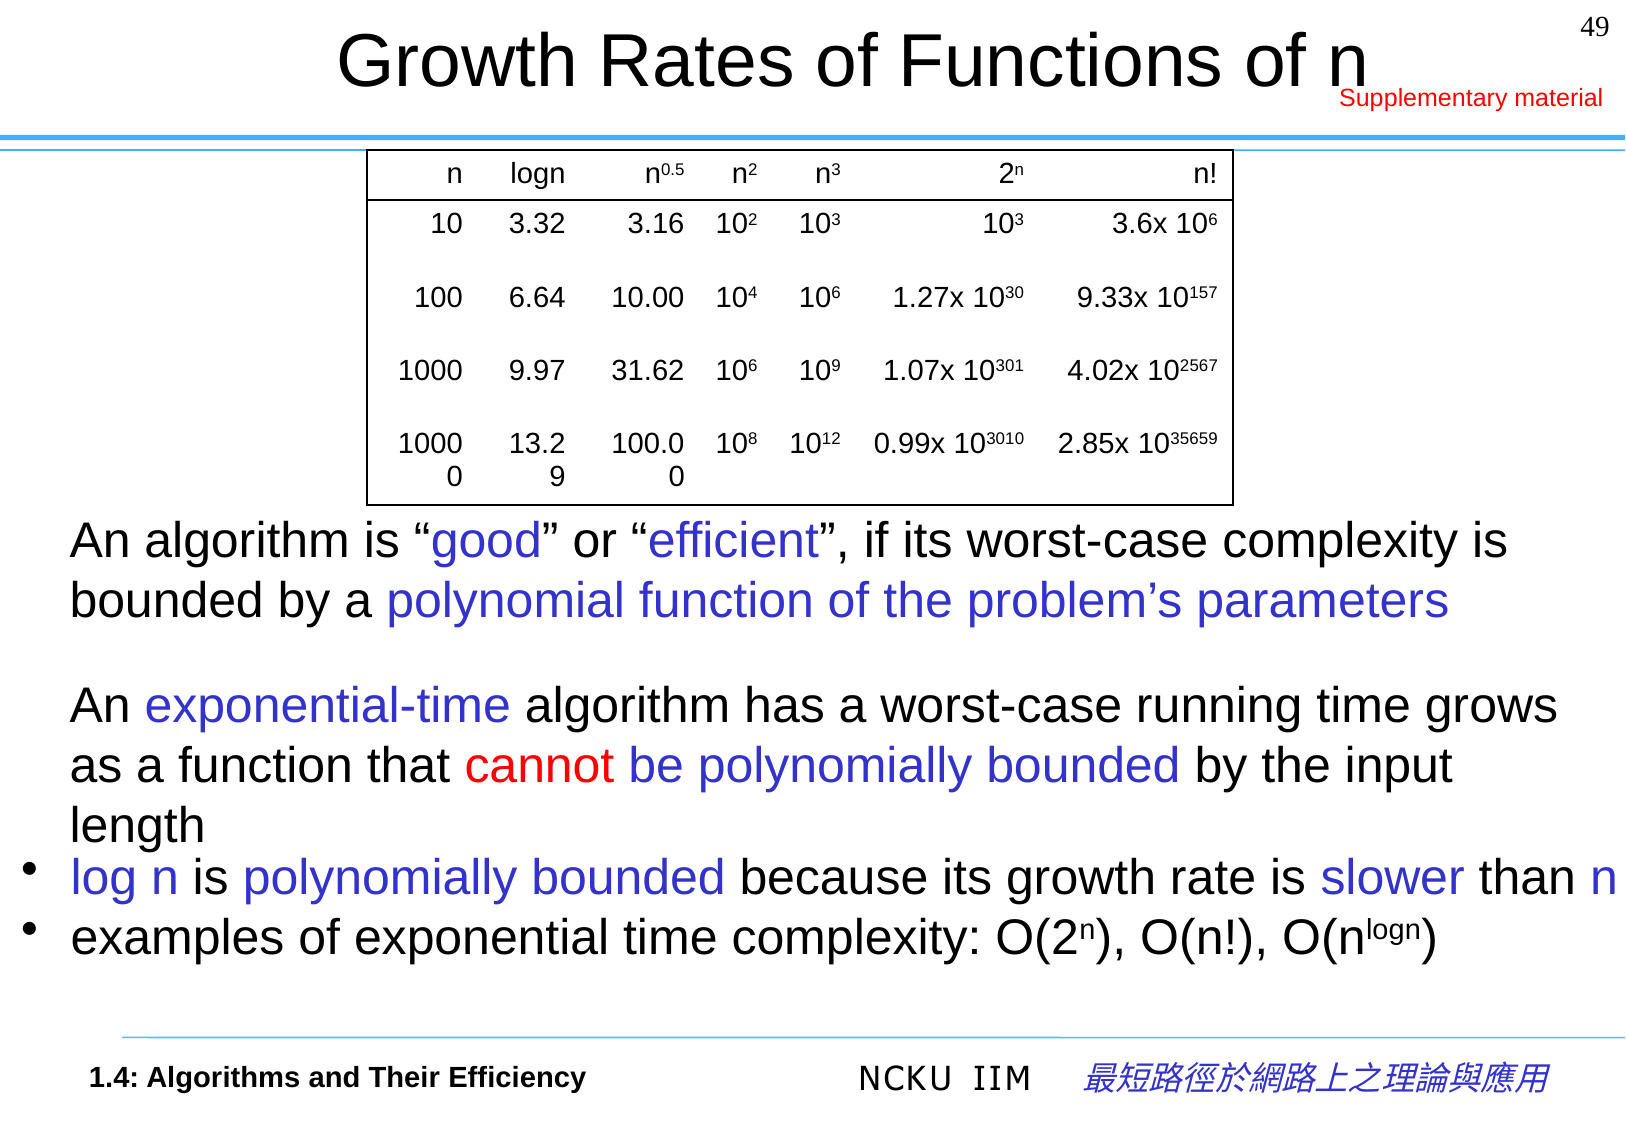

# Growth Rates of Functions of n
49
Supplementary material
| n | logn | n0.5 | n2 | n3 | 2n | n! |
| --- | --- | --- | --- | --- | --- | --- |
| 10 | 3.32 | 3.16 | 102 | 103 | 103 | 3.6x 106 |
| 100 | 6.64 | 10.00 | 104 | 106 | 1.27x 1030 | 9.33x 10157 |
| 1000 | 9.97 | 31.62 | 106 | 109 | 1.07x 10301 | 4.02x 102567 |
| 10000 | 13.29 | 100.00 | 108 | 1012 | 0.99x 103010 | 2.85x 1035659 |
An algorithm is “good” or “efficient”, if its worst-case complexity is bounded by a polynomial function of the problem’s parameters

An exponential-time algorithm has a worst-case running time grows as a function that cannot be polynomially bounded by the input length
 log n is polynomially bounded because its growth rate is slower than n
 examples of exponential time complexity: O(2n), O(n!), O(nlogn)
1.4: Algorithms and Their Efficiency